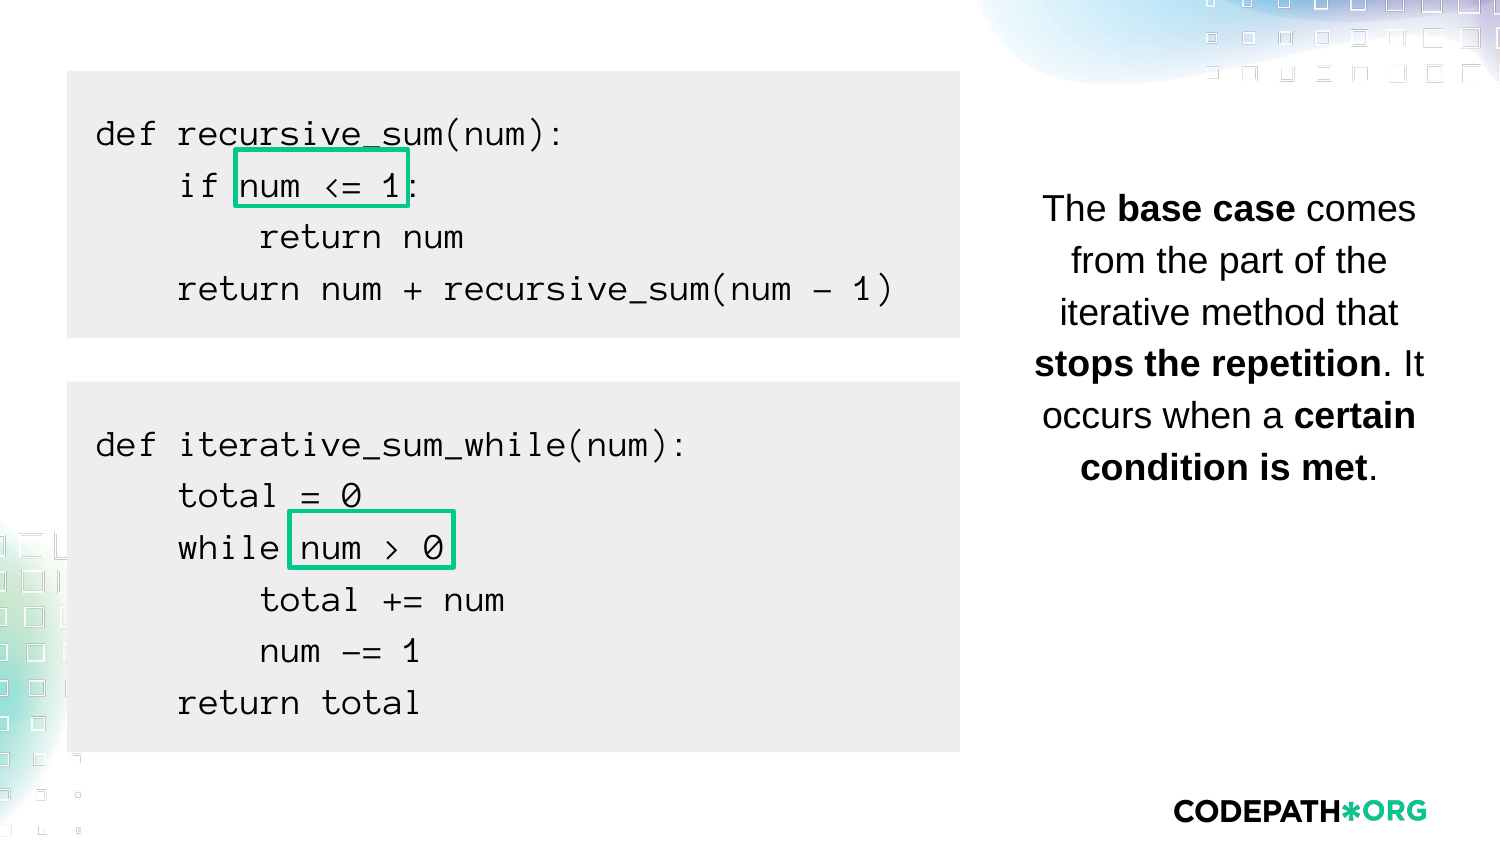

def recursive_sum(num):
    if num <= 1:
        return num
    return num + recursive_sum(num - 1)

The base case comes from the part of the iterative method that stops the repetition. It occurs when a certain condition is met.
def iterative_sum_while(num):
    total = 0
    while num > 0:
        total += num
        num -= 1
    return total